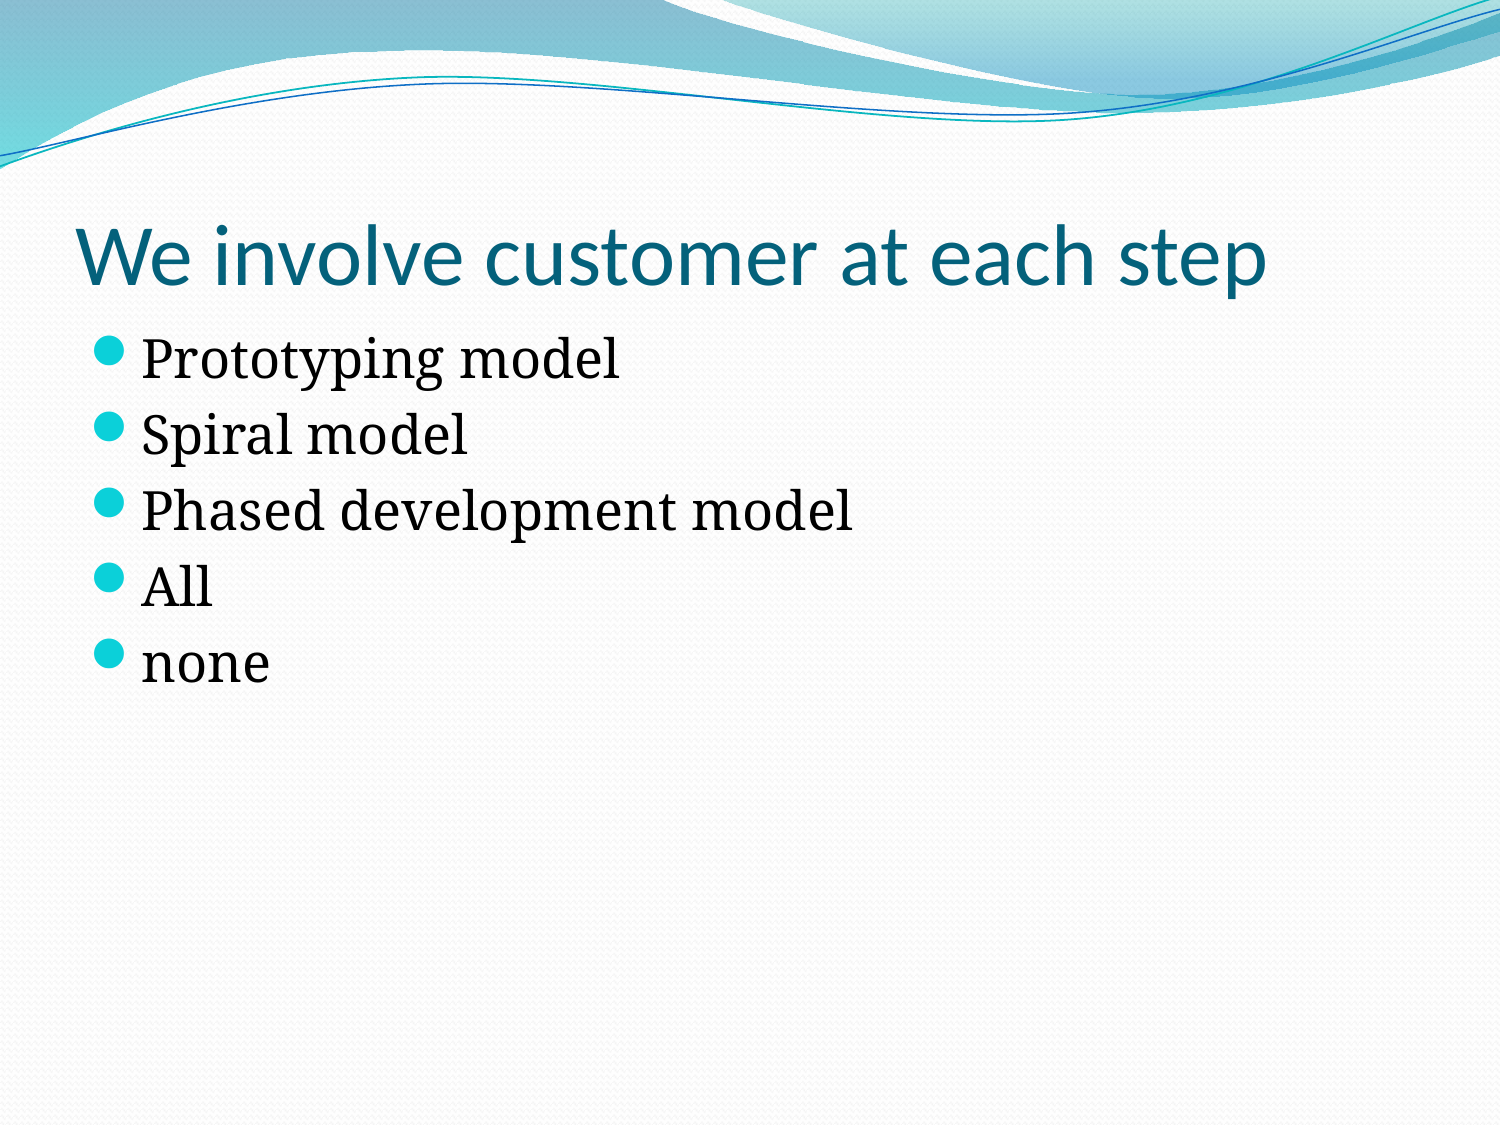

# We involve customer at each step
Prototyping model
Spiral model
Phased development model
All
none